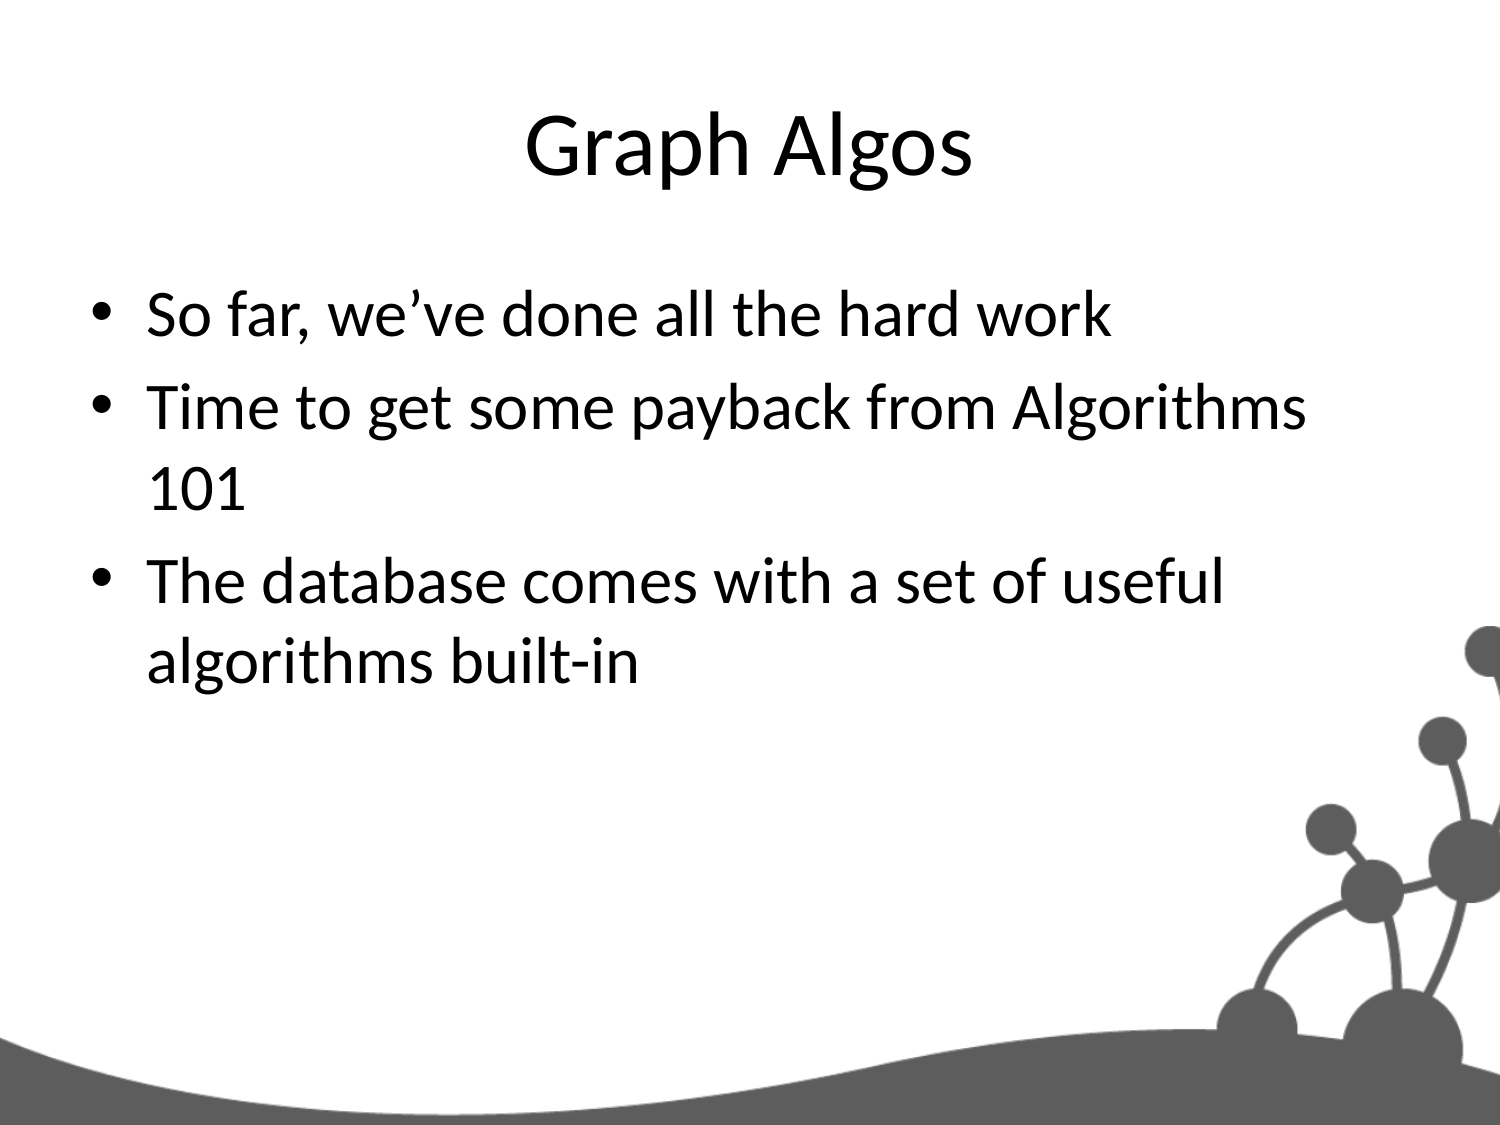

# Graph Algos
So far, we’ve done all the hard work
Time to get some payback from Algorithms 101
The database comes with a set of useful algorithms built-in